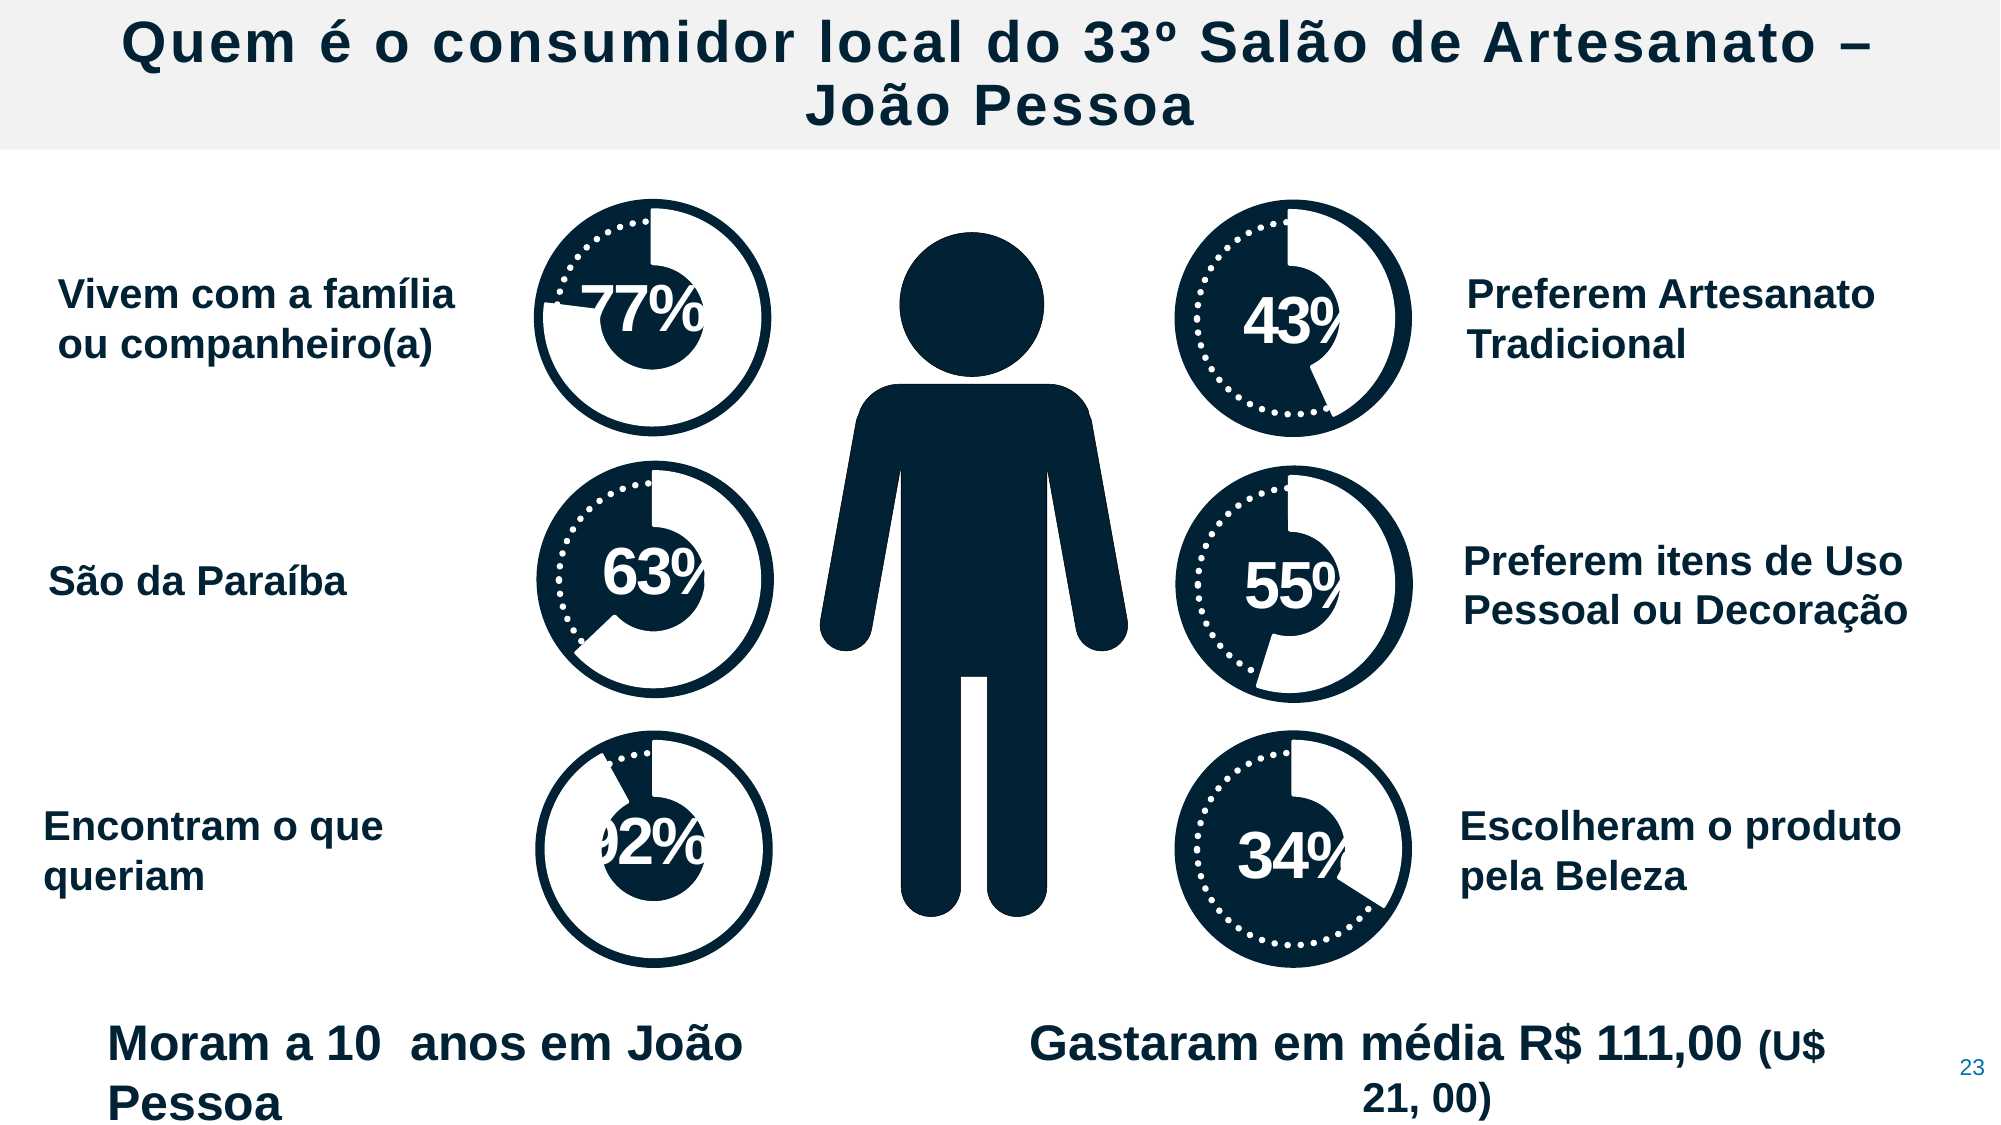

# Quem é o consumidor local do 33º Salão de Artesanato – João Pessoa

### Chart

| Category | Vendas |
|---|---|
| Insira seu Número | 0.77 |
| Fórmula =100%-B2 | 0.22999999999999998 |

### Chart

| Category | Vendas |
|---|---|
| Insira seu Número | 0.43 |
| Fórmula =100%-B2 | 0.5700000000000001 |

Vivem com a família ou companheiro(a)
Preferem Artesanato
Tradicional

### Chart

| Category | Vendas |
|---|---|
| Insira seu Número | 0.63 |
| Fórmula =100%-B2 | 0.37 |

### Chart

| Category | Vendas |
|---|---|
| Insira seu Número | 0.55 |
| Fórmula =100%-B2 | 0.44999999999999996 |

Preferem itens de Uso
Pessoal ou Decoração
São da Paraíba

### Chart

| Category | Vendas |
|---|---|
| Insira seu Número | 0.34 |
| Fórmula =100%-B2 | 0.6599999999999999 |

### Chart

| Category | Vendas |
|---|---|
| Insira seu Número | 0.92 |
| Fórmula =100%-B2 | 0.07999999999999996 |

Encontram o que
queriam
Escolheram o produto
pela Beleza
Gastaram em média R$ 111,00 (U$ 21, 00)
Moram a 10  anos em João Pessoa
23